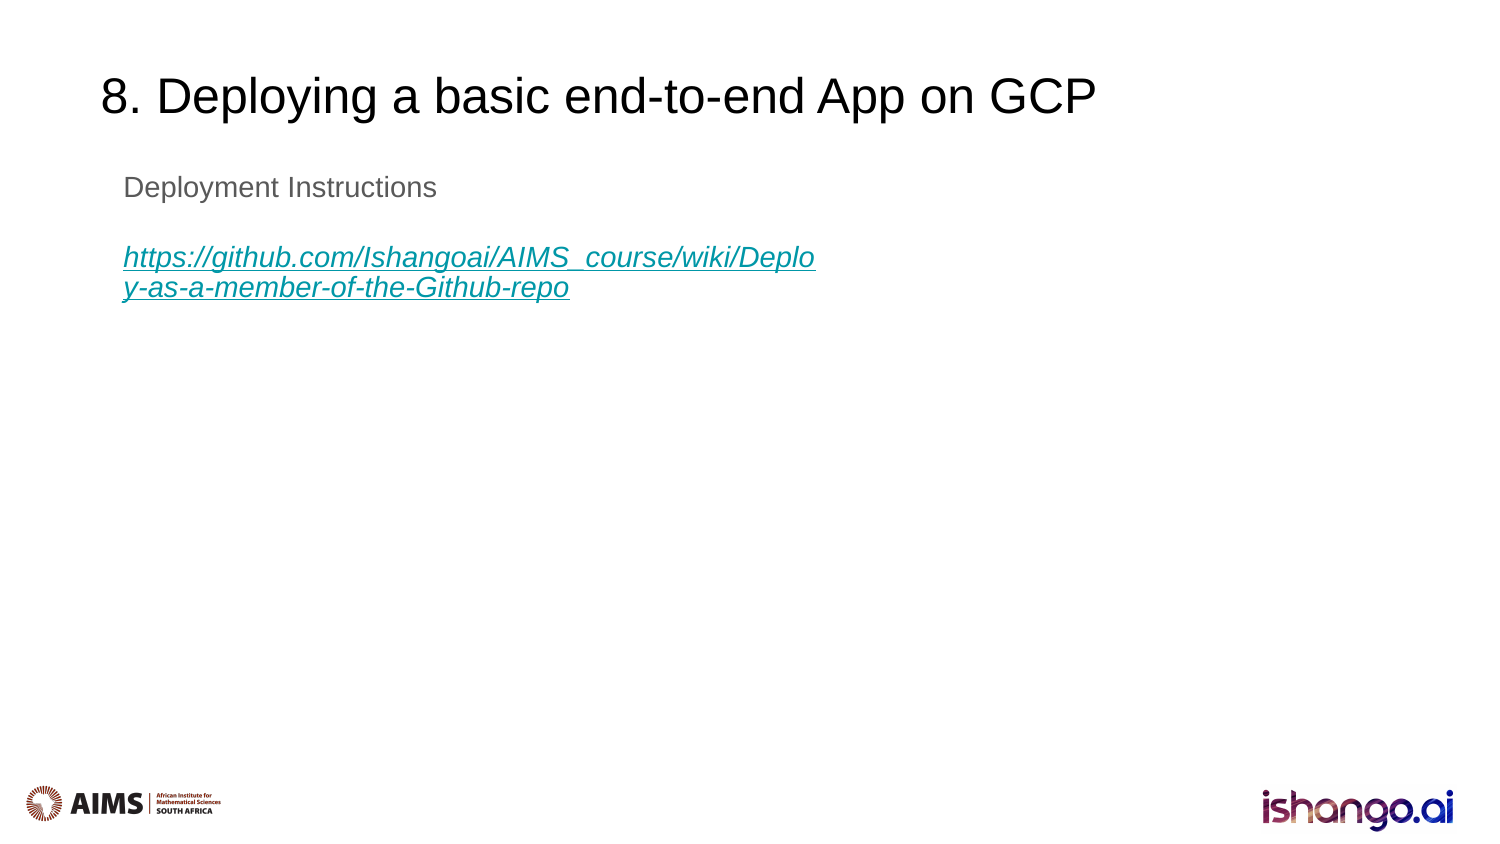

8. Deploying a basic end-to-end App on GCP
Deployment Instructions

https://github.com/Ishangoai/AIMS_course/wiki/Deploy-as-a-member-of-the-Github-repo